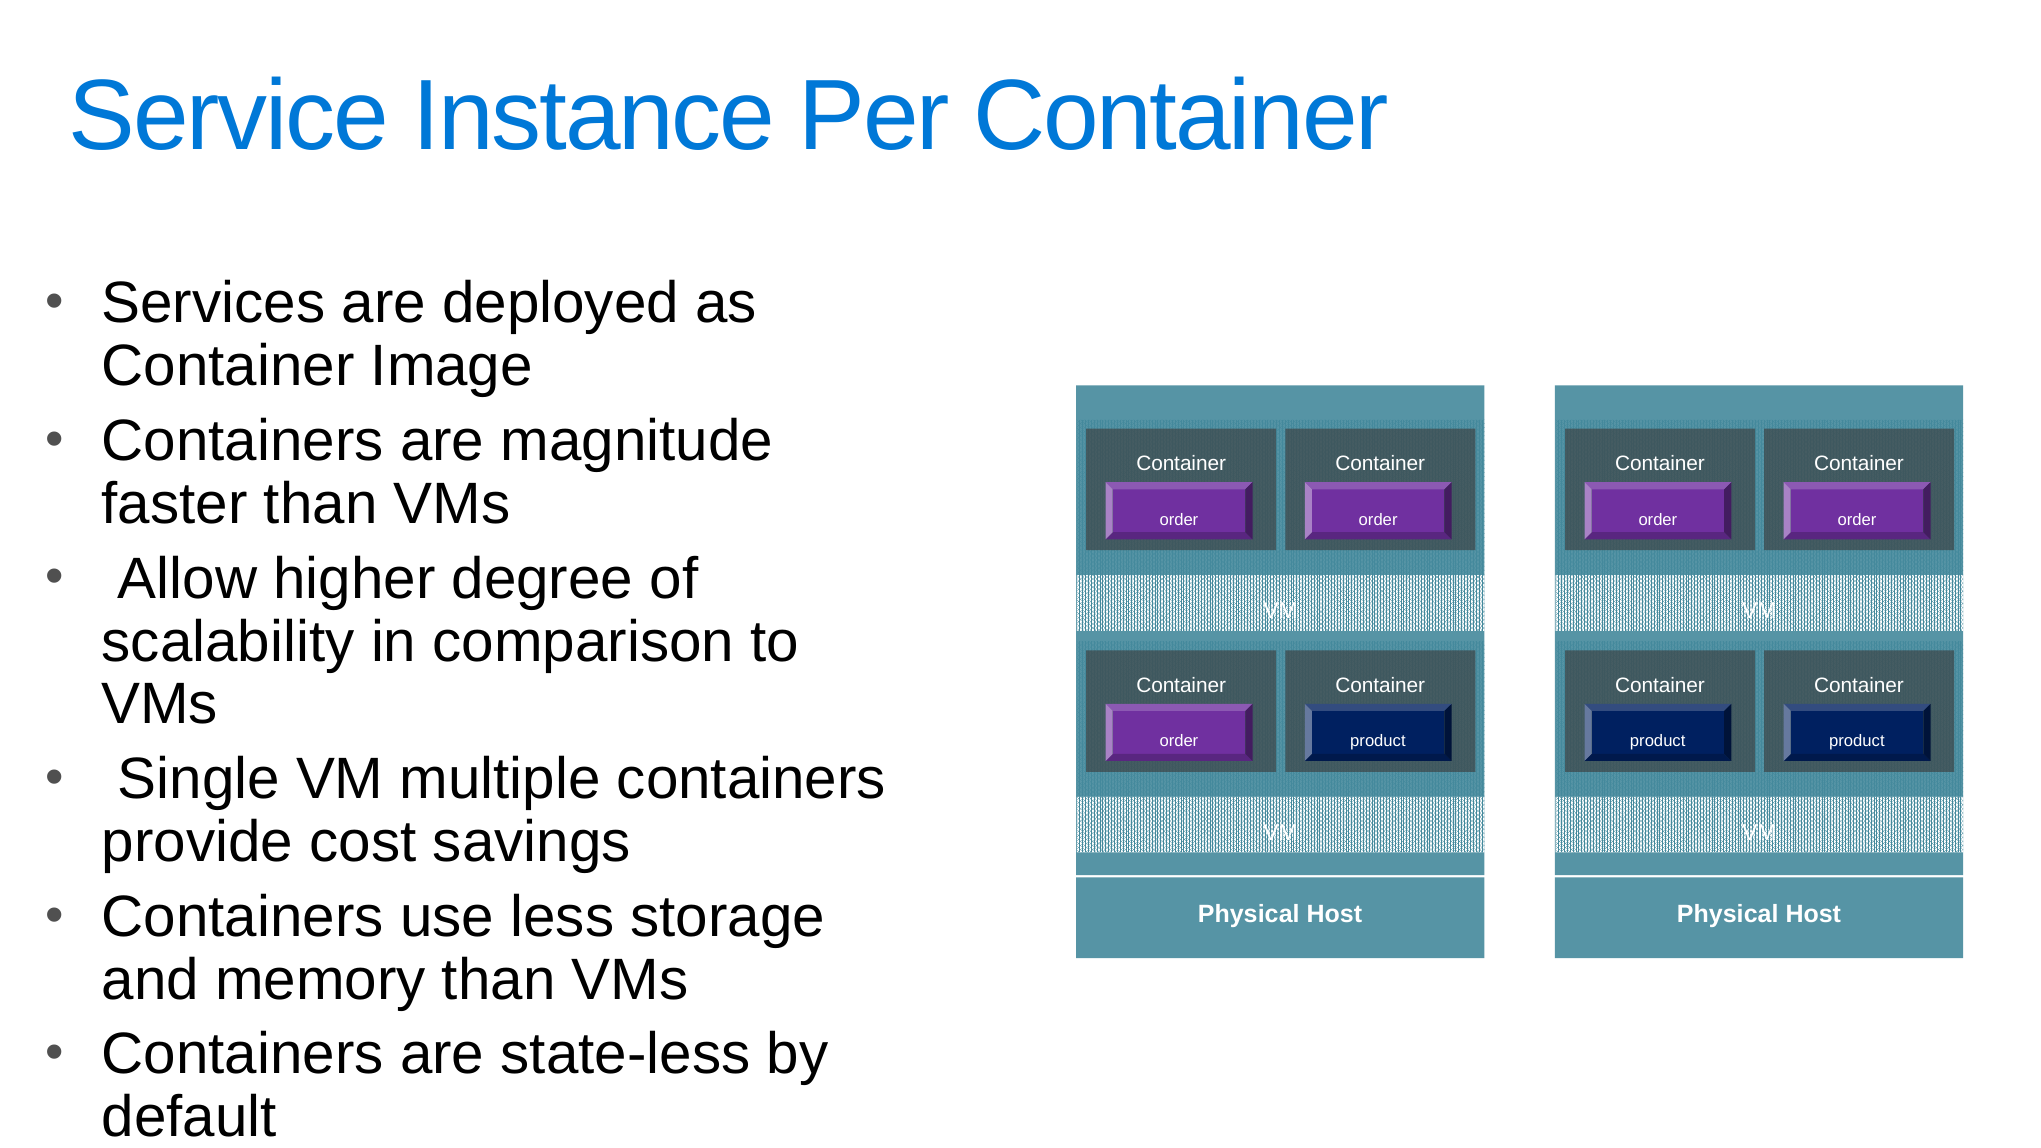

# Service Instance Per Container
Services are deployed as Container Image
Containers are magnitude faster than VMs
 Allow higher degree of scalability in comparison to VMs
 Single VM multiple containers provide cost savings
Containers use less storage and memory than VMs
Containers are state-less by default

Container

order

Container

order

Container

order

Container

order

VM

VM

Container

order

Container

product

Container

product

Container

product

VM

VM

Physical Host
Physical Host